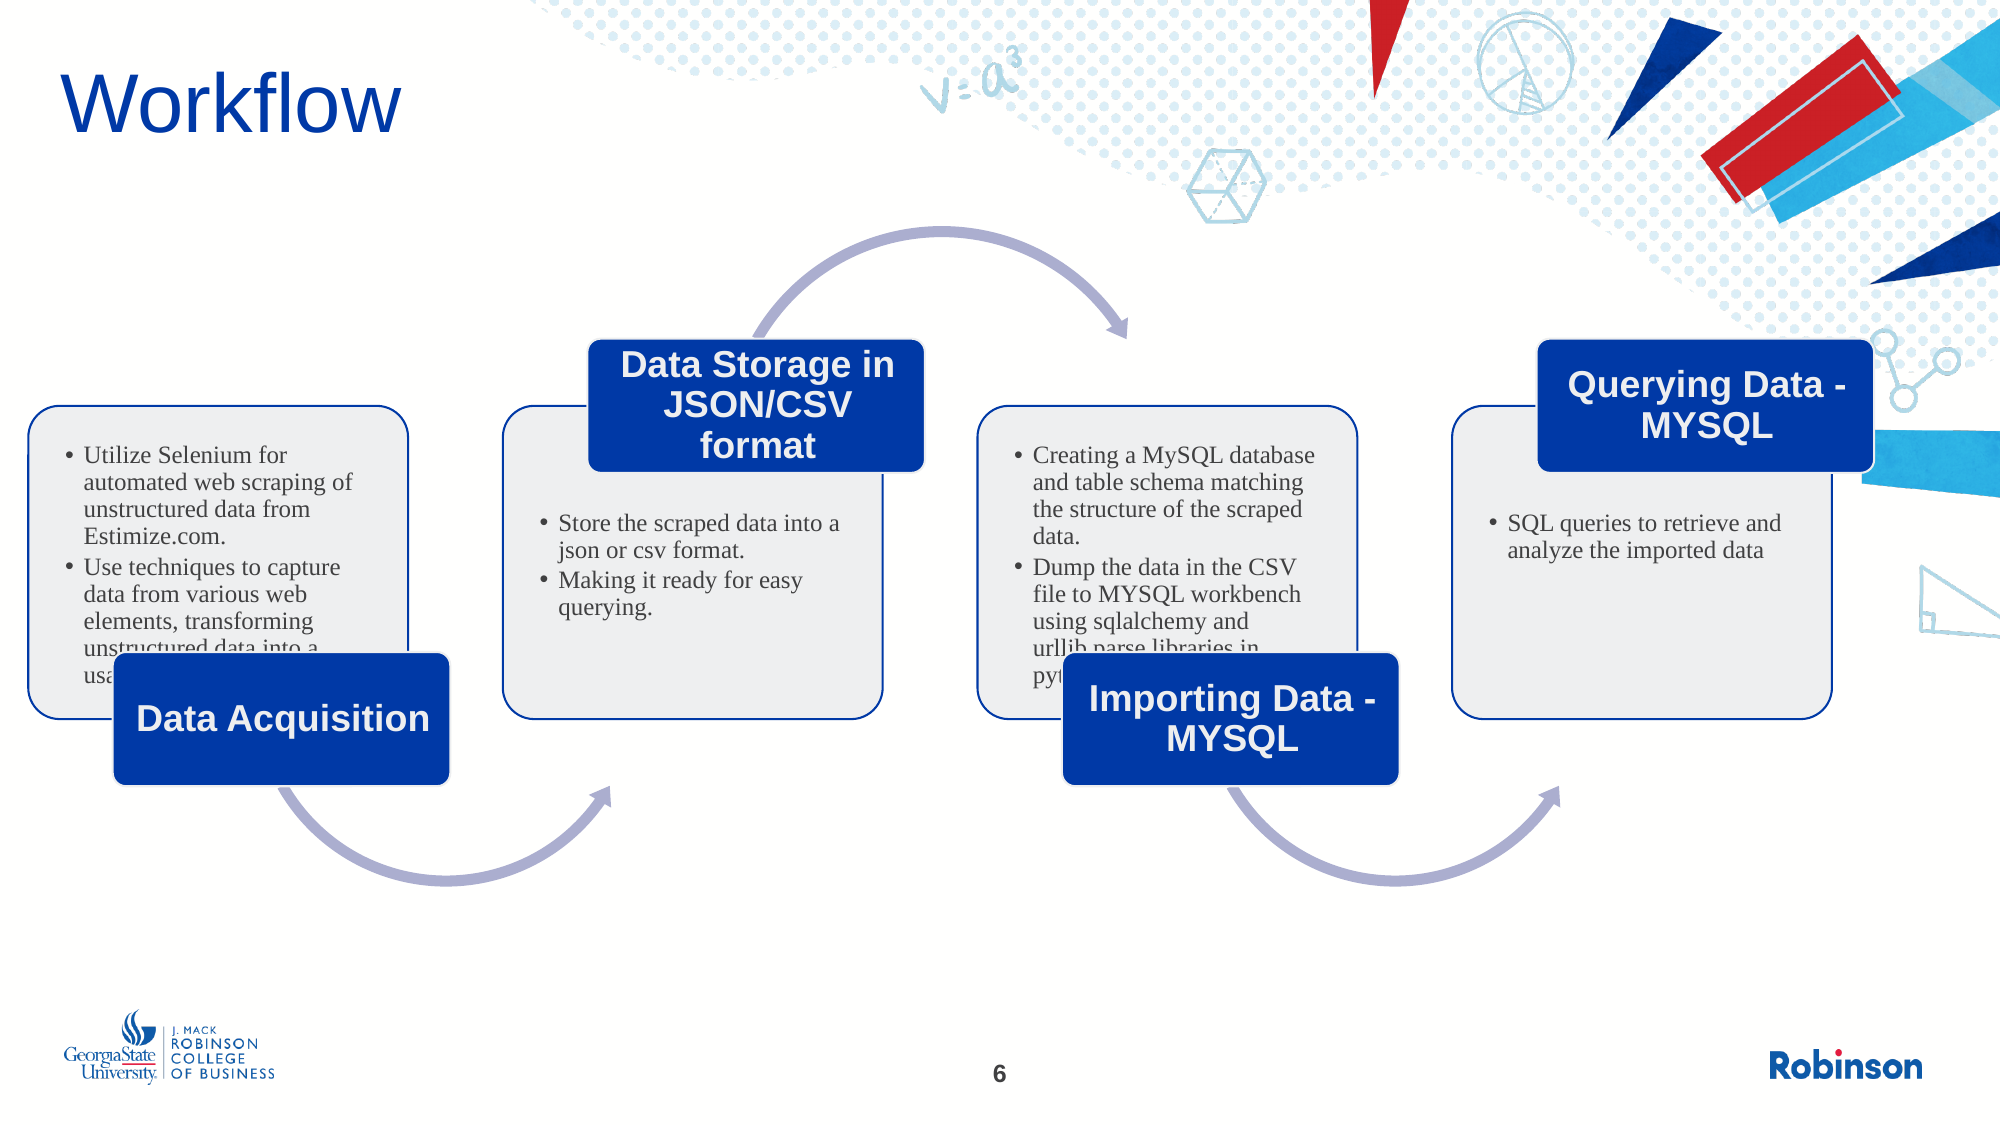

Utilize Selenium for automated web scraping of unstructured data from Estimize.com.
Use techniques to capture data from various web elements, transforming unstructured data into a usable format.
Data Acquisition
Store the scraped data into a json or csv format.
Making it ready for easy querying.
Data Storage in JSON/CSV format
Creating a MySQL database and table schema matching the structure of the scraped data.
Dump the data in the CSV file to MYSQL workbench using sqlalchemy and urllib.parse libraries in python
Importing Data - MYSQL
SQL queries to retrieve and analyze the imported data
Querying Data - MYSQL
Workflow
6